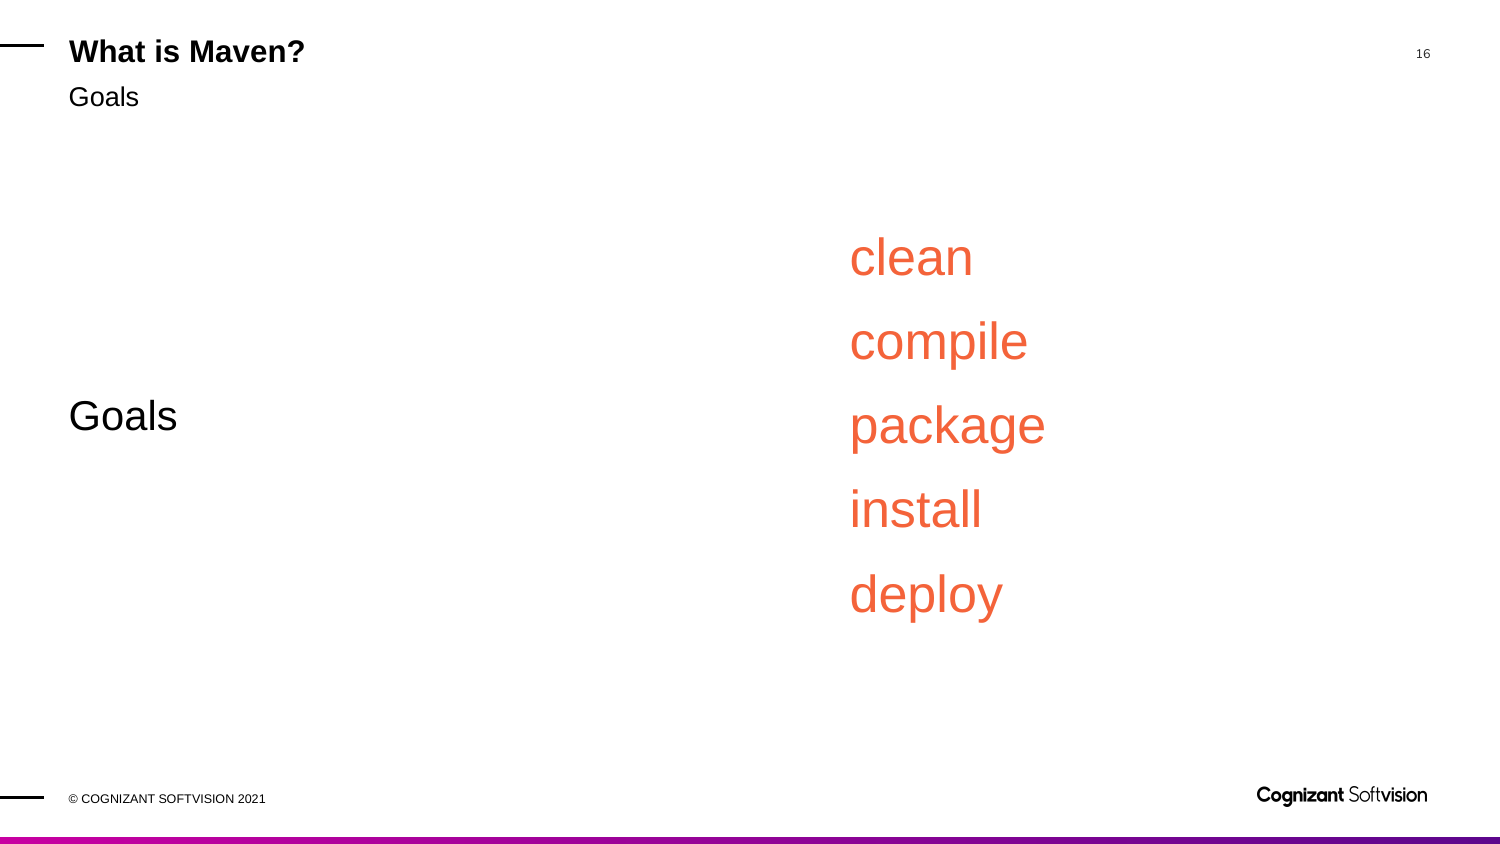

# What is Maven?
Goals

Goals

clean
compile
package
install
deploy